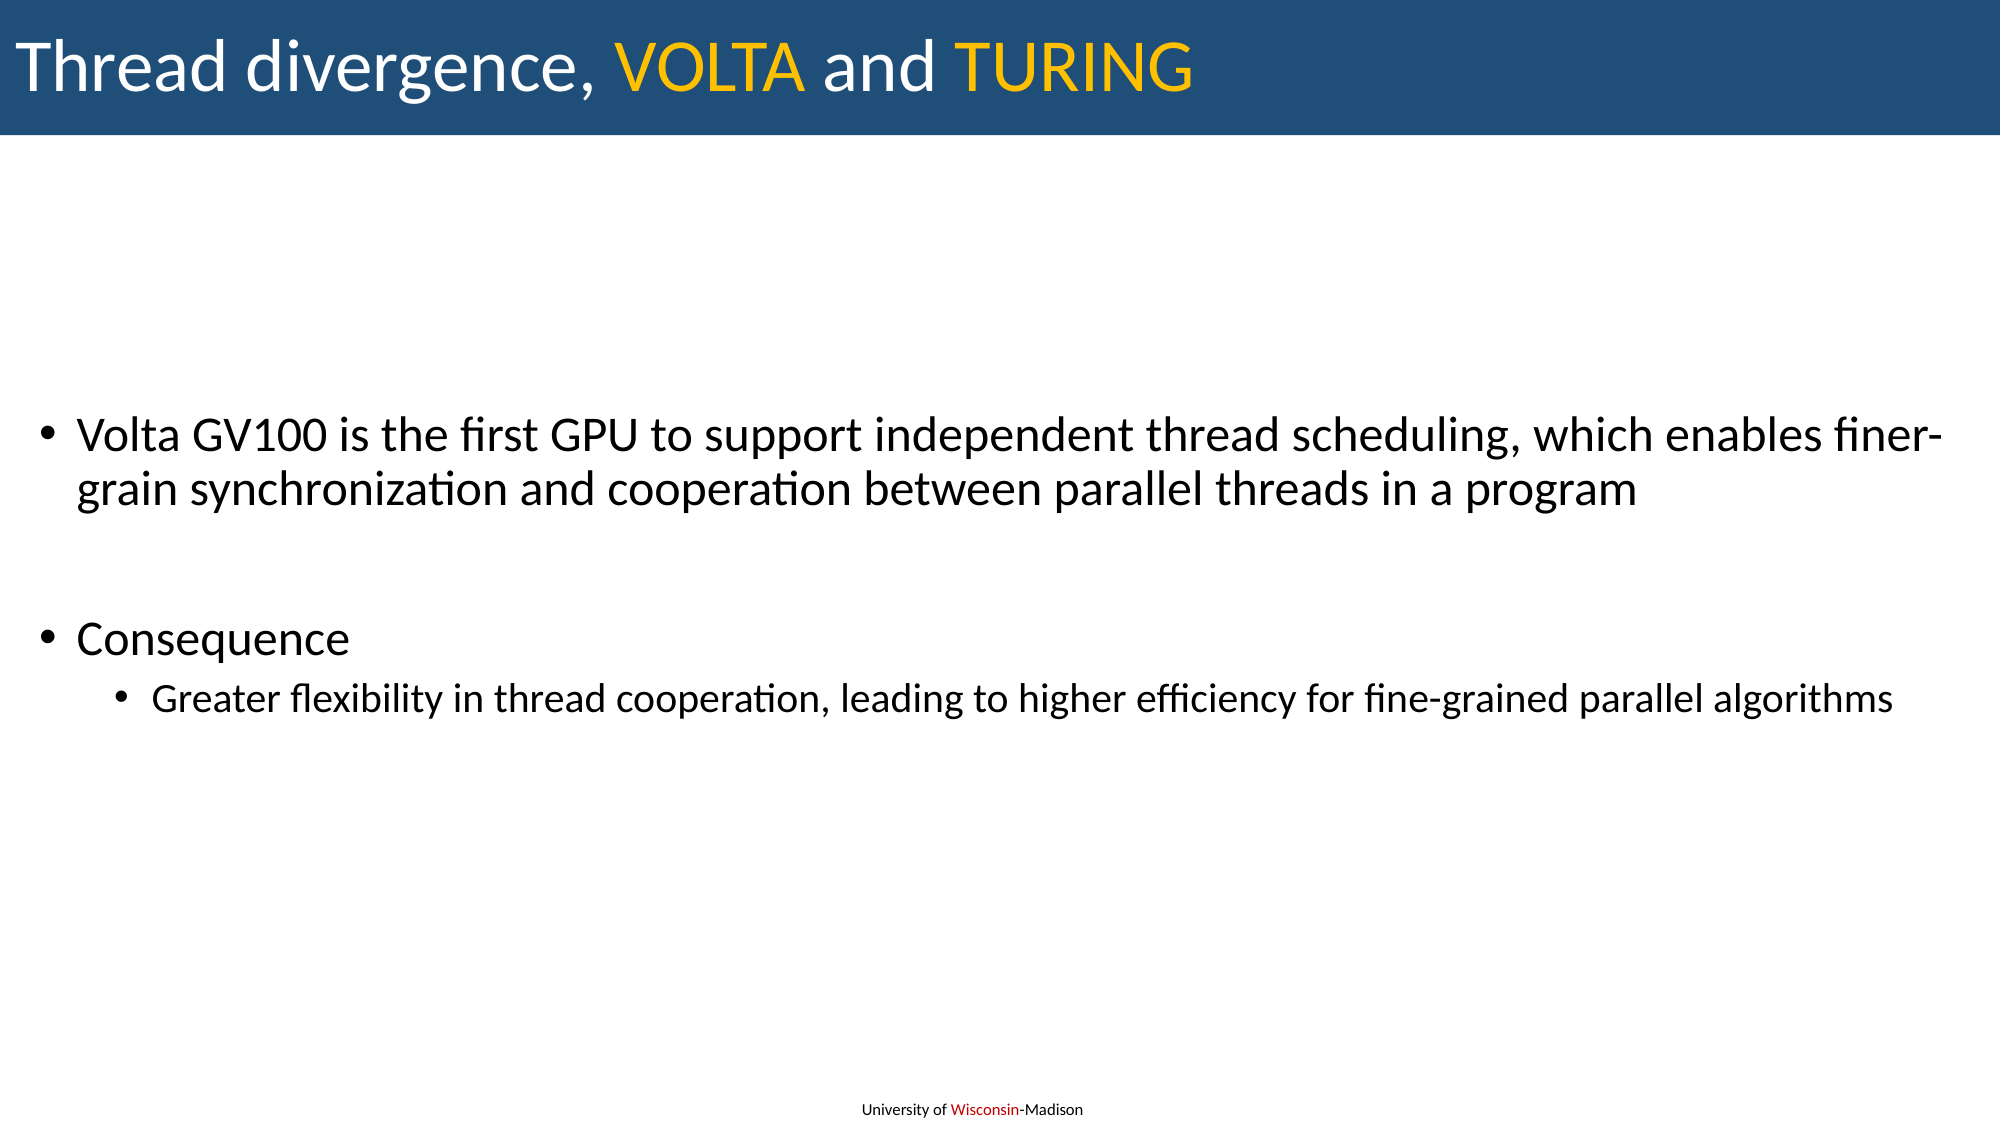

# Thread divergence, VOLTA and TURING

Volta GV100 is the first GPU to support independent thread scheduling, which enables finer-grain synchronization and cooperation between parallel threads in a program

Consequence
Greater flexibility in thread cooperation, leading to higher efficiency for fine-grained parallel algorithms